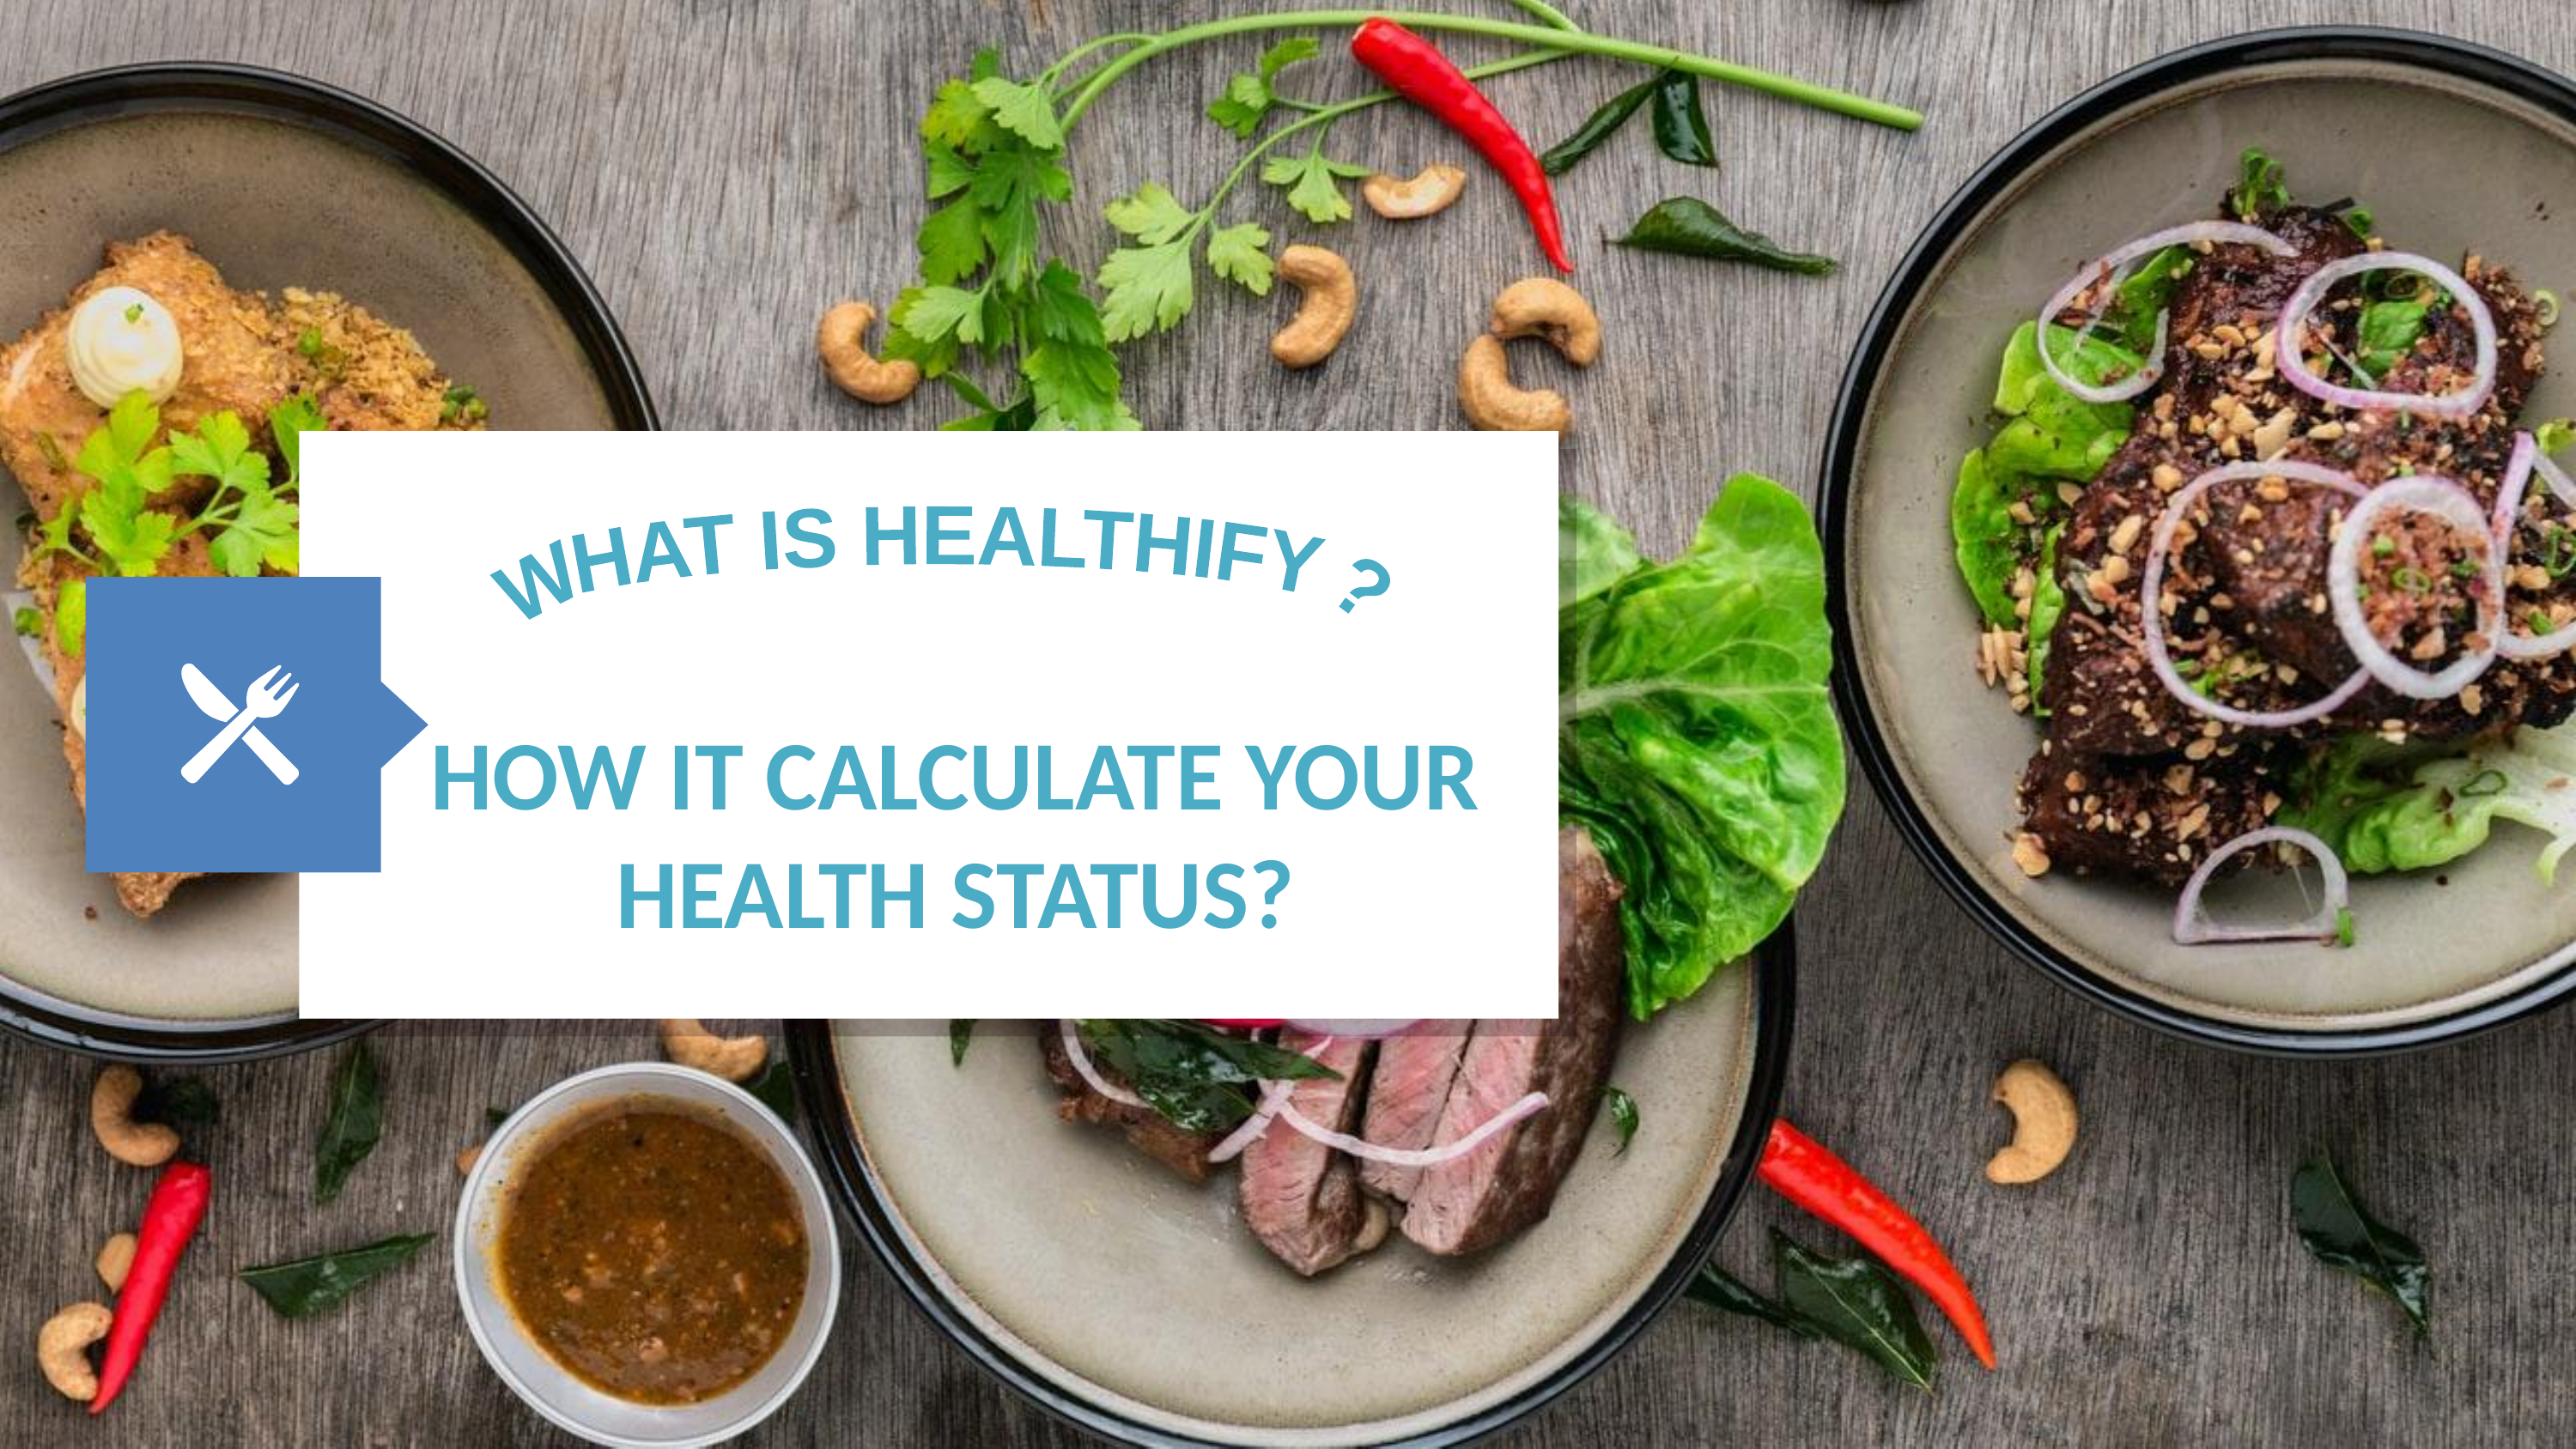

WHAT IS HEALTHIFY ?

# HOW IT CALCULATE YOUR HEALTH STATUS?